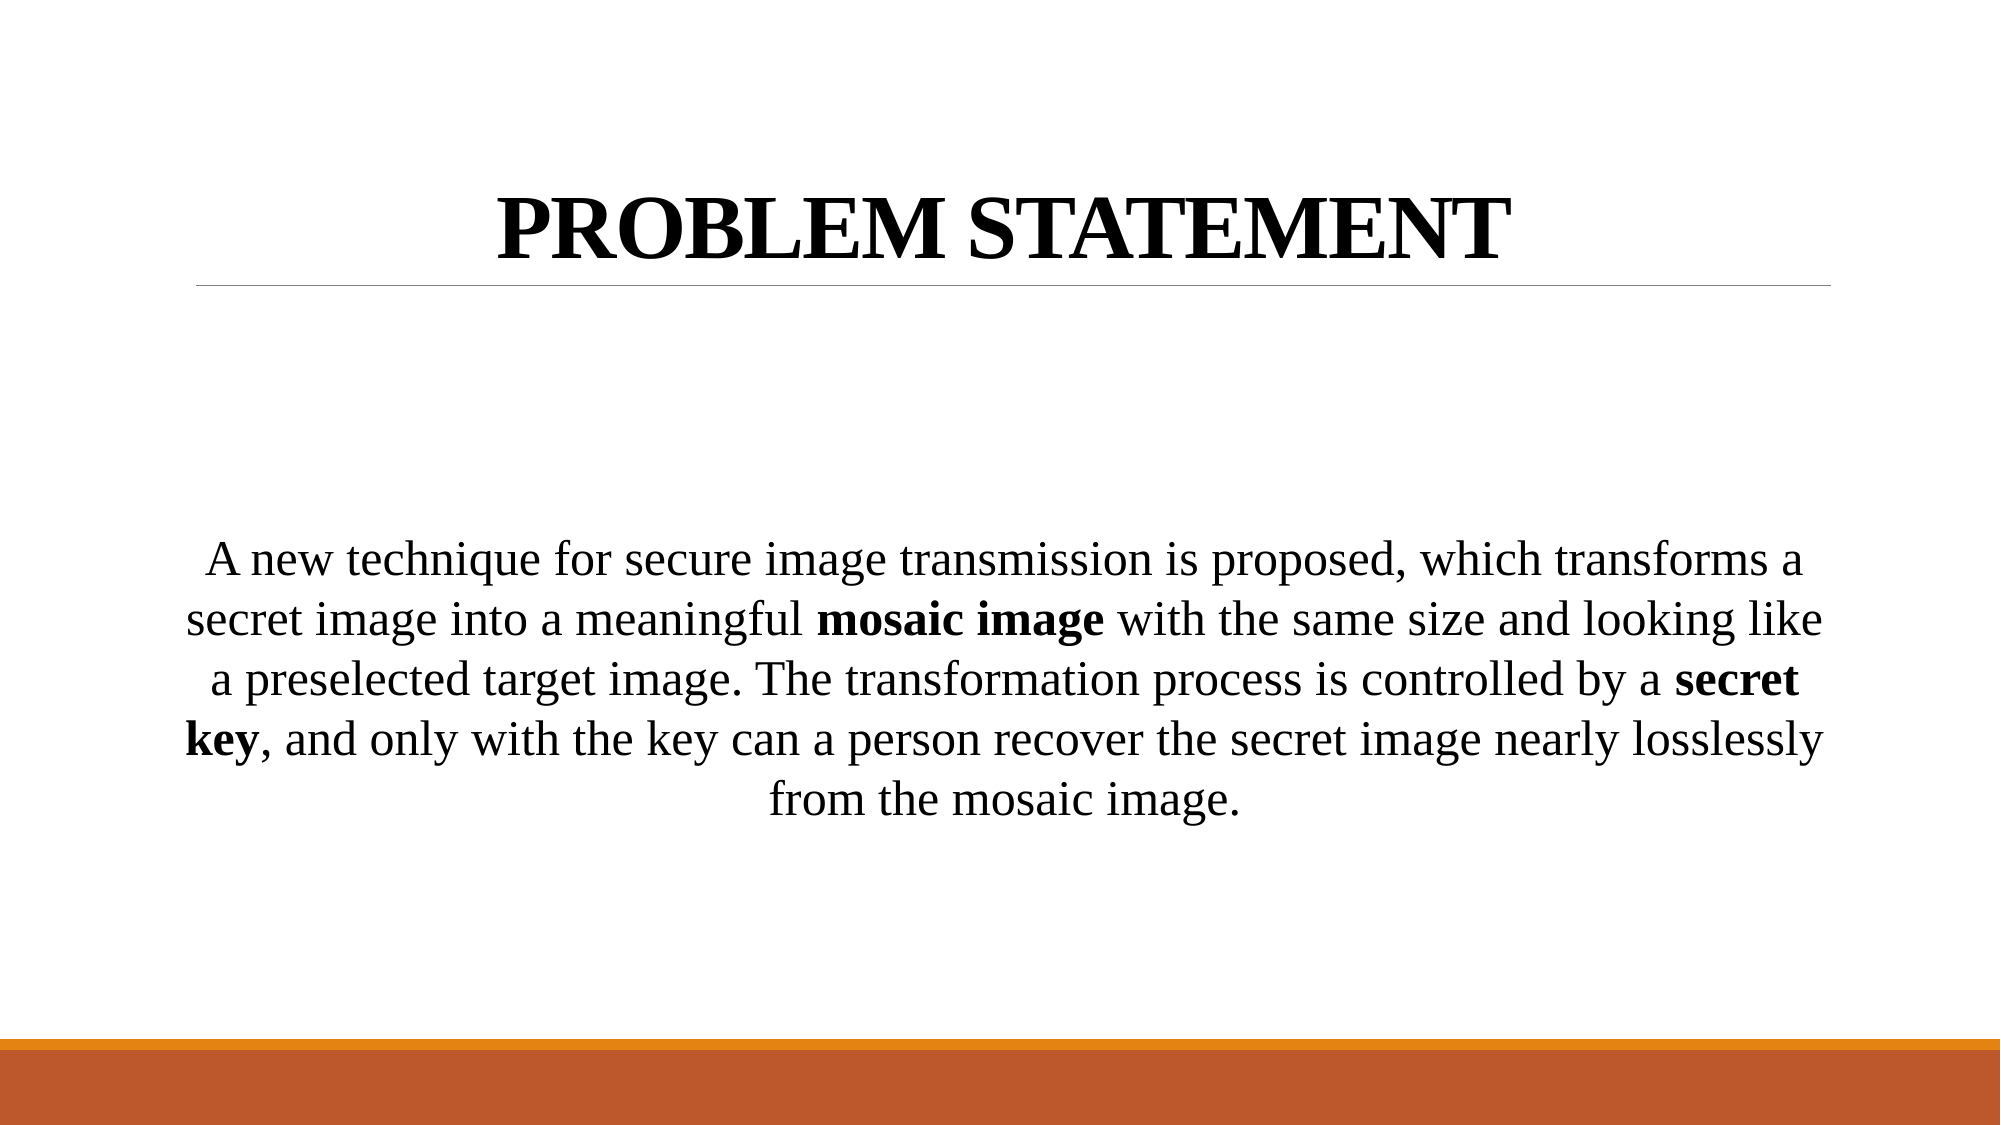

# PROBLEM STATEMENT

A new technique for secure image transmission is proposed, which transforms a secret image into a meaningful mosaic image with the same size and looking like a preselected target image. The transformation process is controlled by a secret key, and only with the key can a person recover the secret image nearly losslessly from the mosaic image.